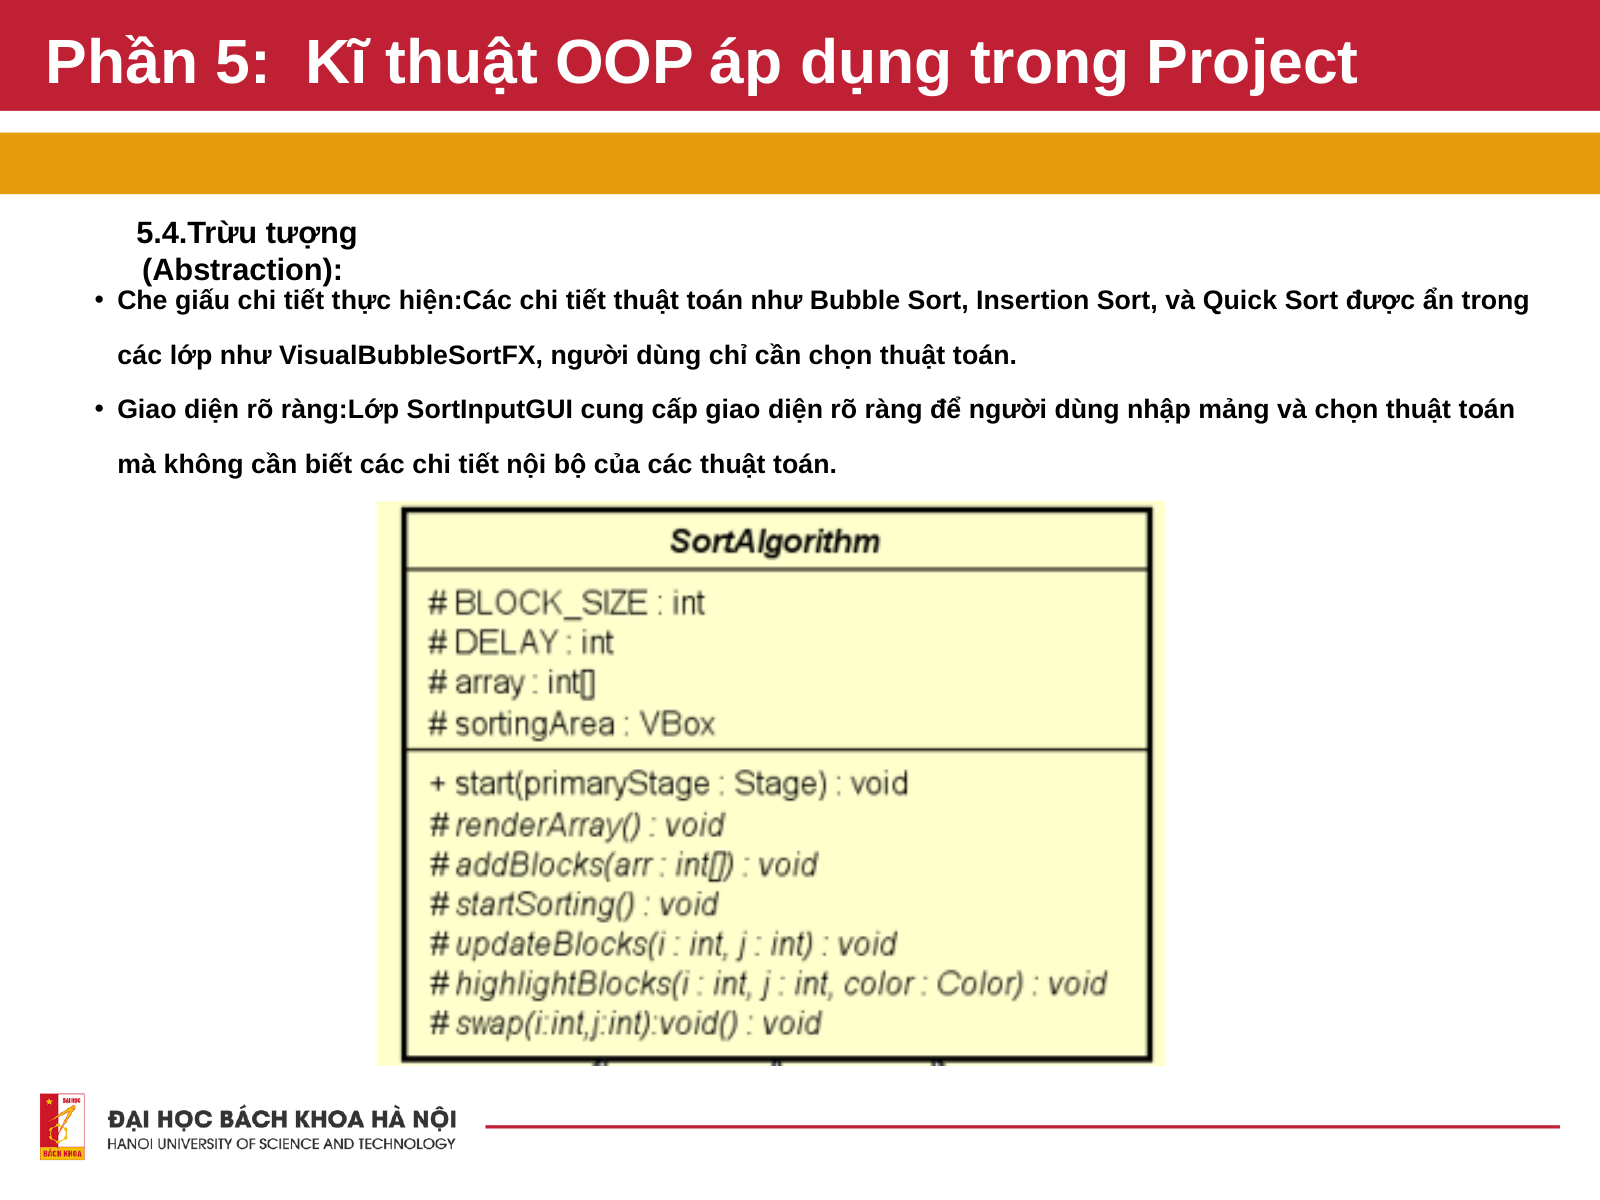

Phần 5:  Kĩ thuật OOP áp dụng trong Project
5.4.Trừu tượng (Abstraction):
Che giấu chi tiết thực hiện:Các chi tiết thuật toán như Bubble Sort, Insertion Sort, và Quick Sort được ẩn trong các lớp như VisualBubbleSortFX, người dùng chỉ cần chọn thuật toán.
Giao diện rõ ràng:Lớp SortInputGUI cung cấp giao diện rõ ràng để người dùng nhập mảng và chọn thuật toán mà không cần biết các chi tiết nội bộ của các thuật toán.

5